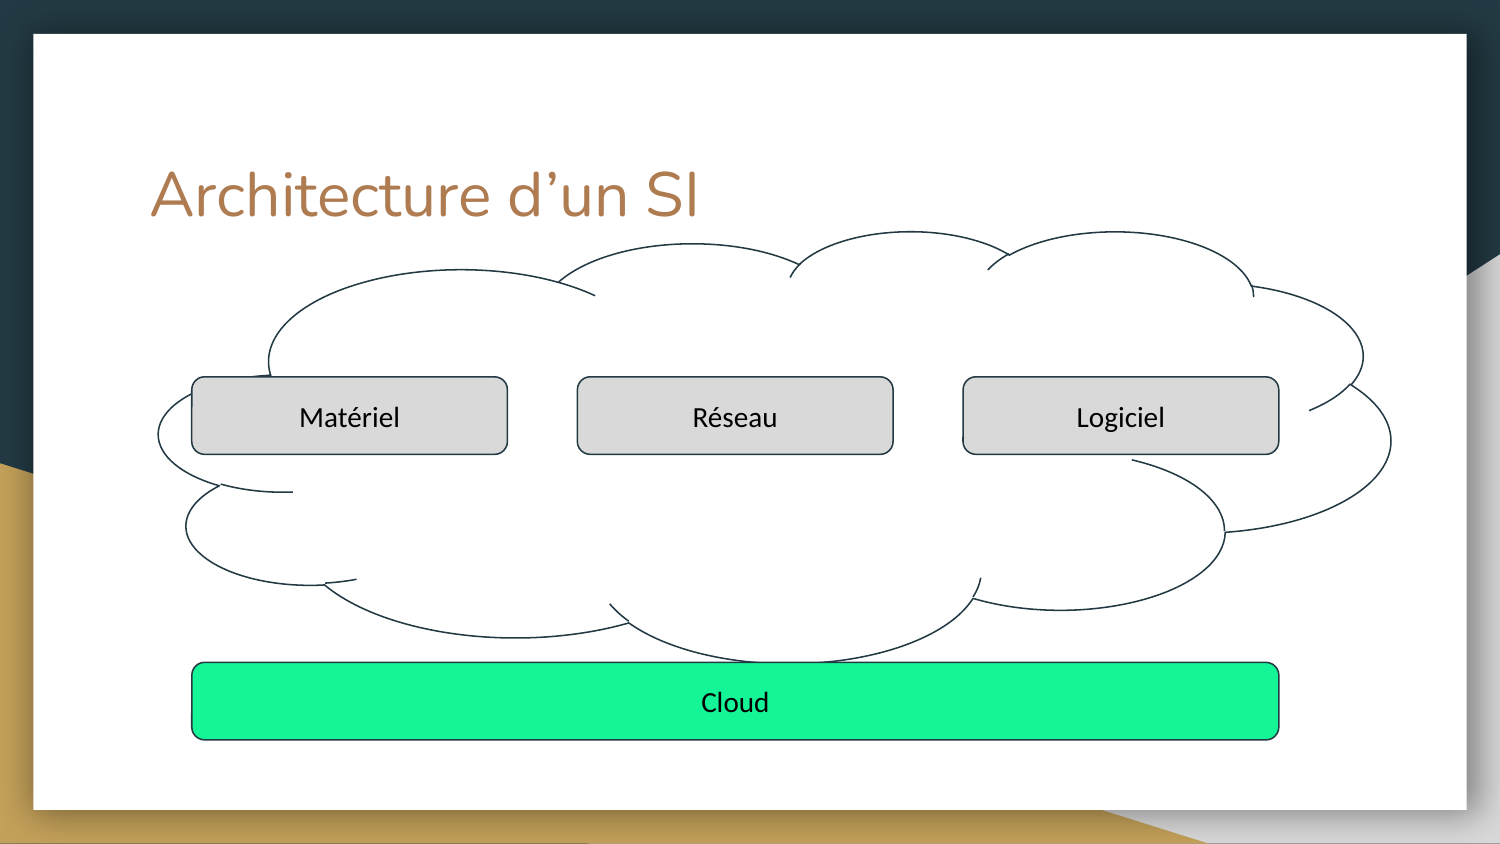

# Architecture d’un SI

Matériel
Réseau
Logiciel
Cloud